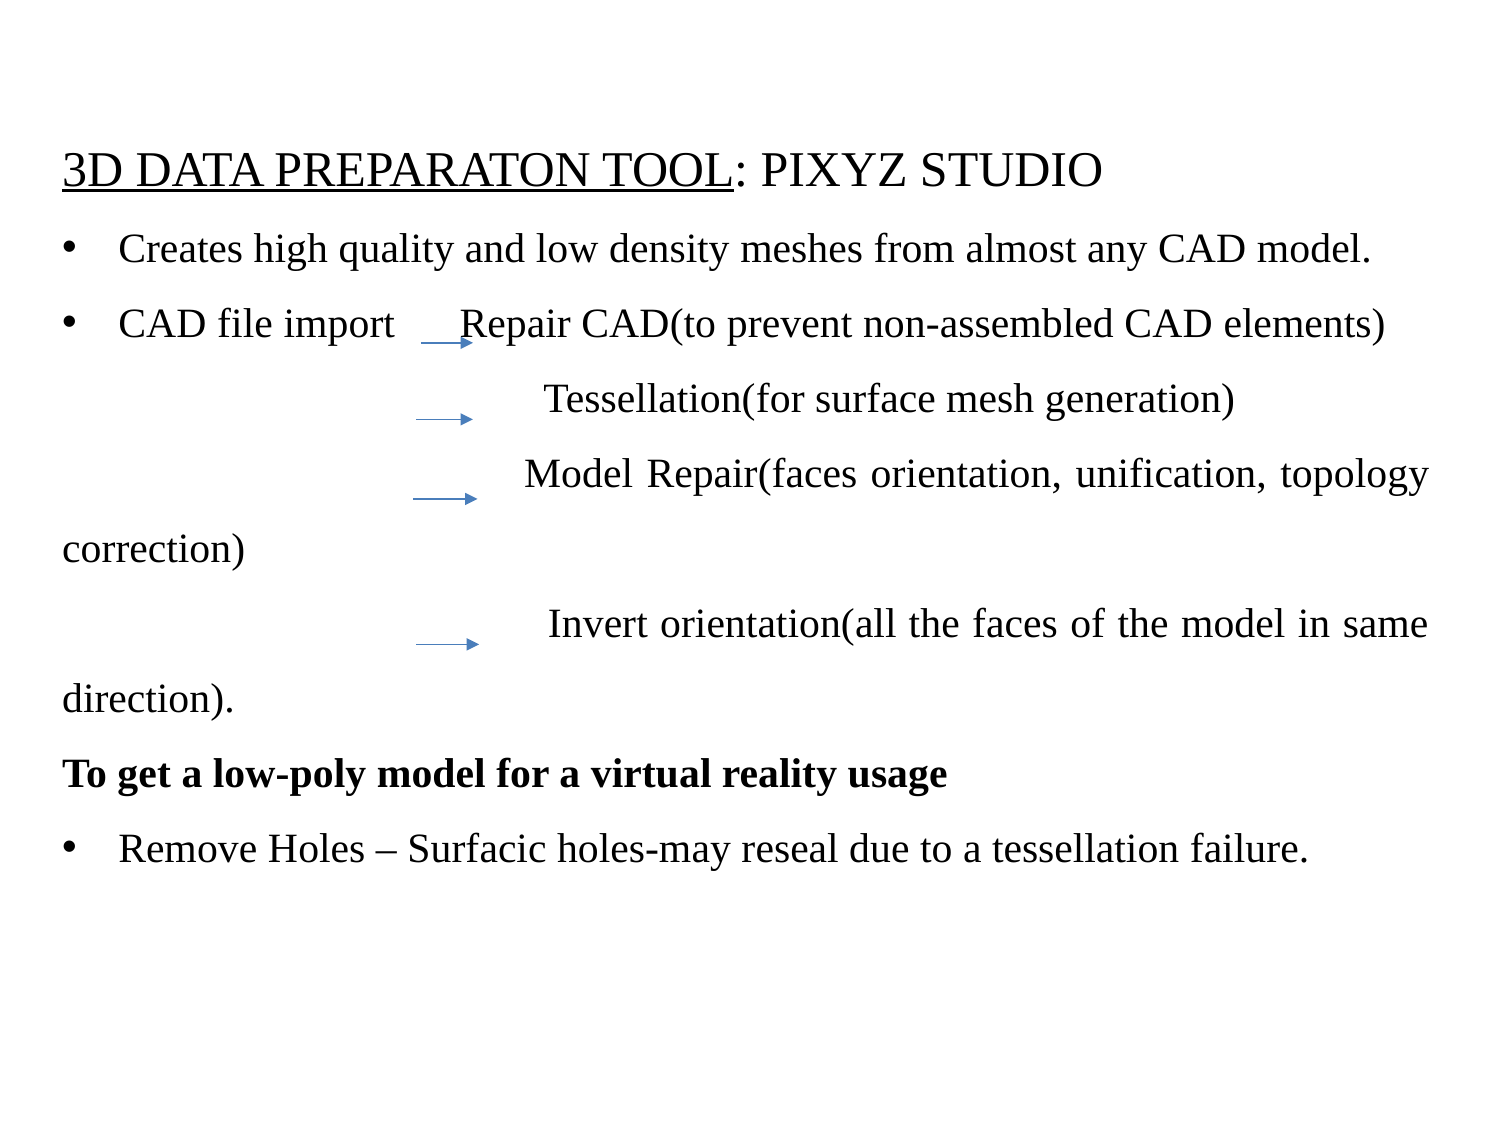

3D DATA PREPARATON TOOL: PIXYZ STUDIO
Creates high quality and low density meshes from almost any CAD model.
CAD file import      Repair CAD(to prevent non-assembled CAD elements)     		            Tessellation(for surface mesh generation)
		            Model Repair(faces orientation, unification, topology correction)   									                           Invert orientation(all the faces of the model in same direction).
To get a low-poly model for a virtual reality usage
Remove Holes – Surfacic holes-may reseal due to a tessellation failure.